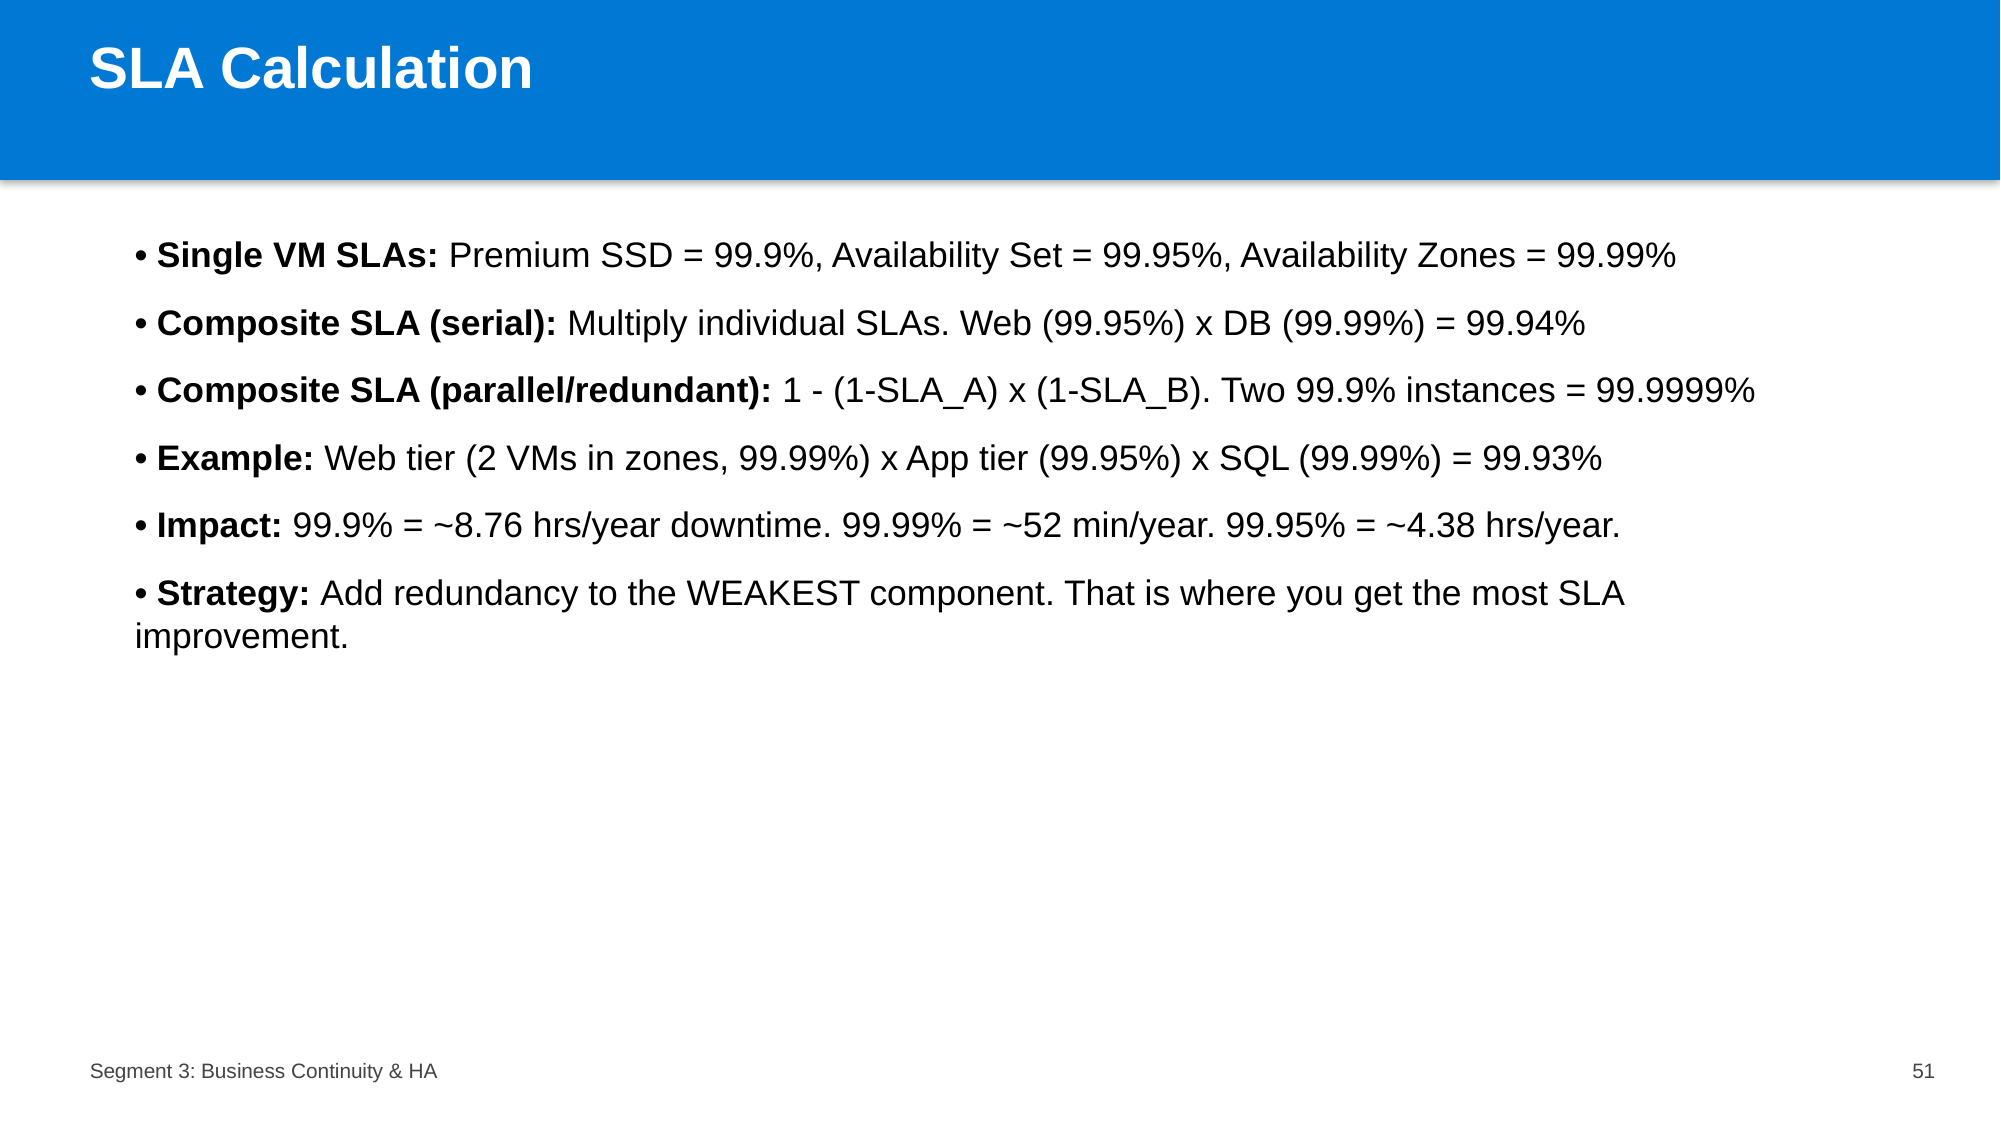

SLA Calculation
• Single VM SLAs: Premium SSD = 99.9%, Availability Set = 99.95%, Availability Zones = 99.99%
• Composite SLA (serial): Multiply individual SLAs. Web (99.95%) x DB (99.99%) = 99.94%
• Composite SLA (parallel/redundant): 1 - (1-SLA_A) x (1-SLA_B). Two 99.9% instances = 99.9999%
• Example: Web tier (2 VMs in zones, 99.99%) x App tier (99.95%) x SQL (99.99%) = 99.93%
• Impact: 99.9% = ~8.76 hrs/year downtime. 99.99% = ~52 min/year. 99.95% = ~4.38 hrs/year.
• Strategy: Add redundancy to the WEAKEST component. That is where you get the most SLA improvement.
Segment 3: Business Continuity & HA
51